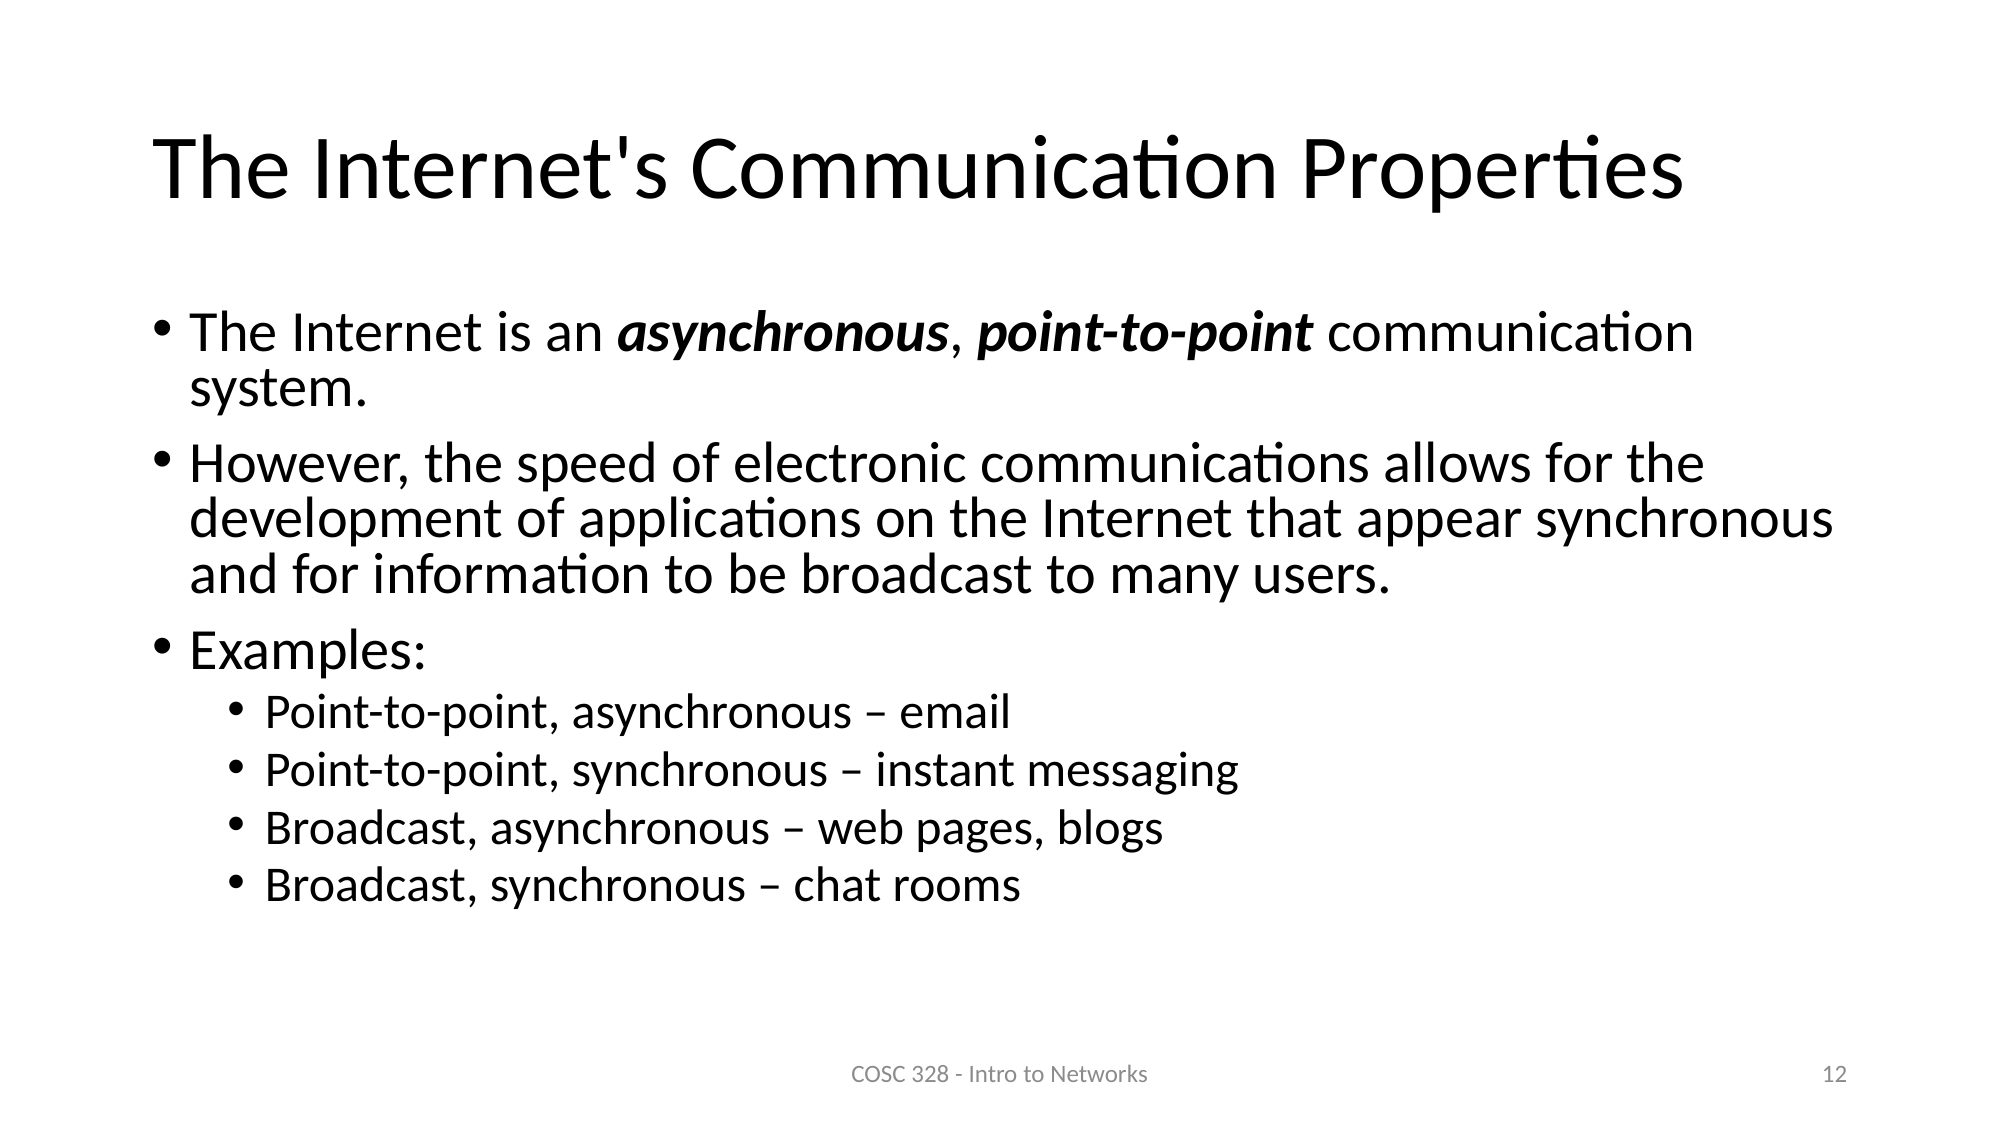

# The Internet's Communication Properties
The Internet is an asynchronous, point-to-point communication system.
However, the speed of electronic communications allows for the development of applications on the Internet that appear synchronous and for information to be broadcast to many users.
Examples:
Point-to-point, asynchronous – email
Point-to-point, synchronous – instant messaging
Broadcast, asynchronous – web pages, blogs
Broadcast, synchronous – chat rooms

COSC 328 - Intro to Networks
12